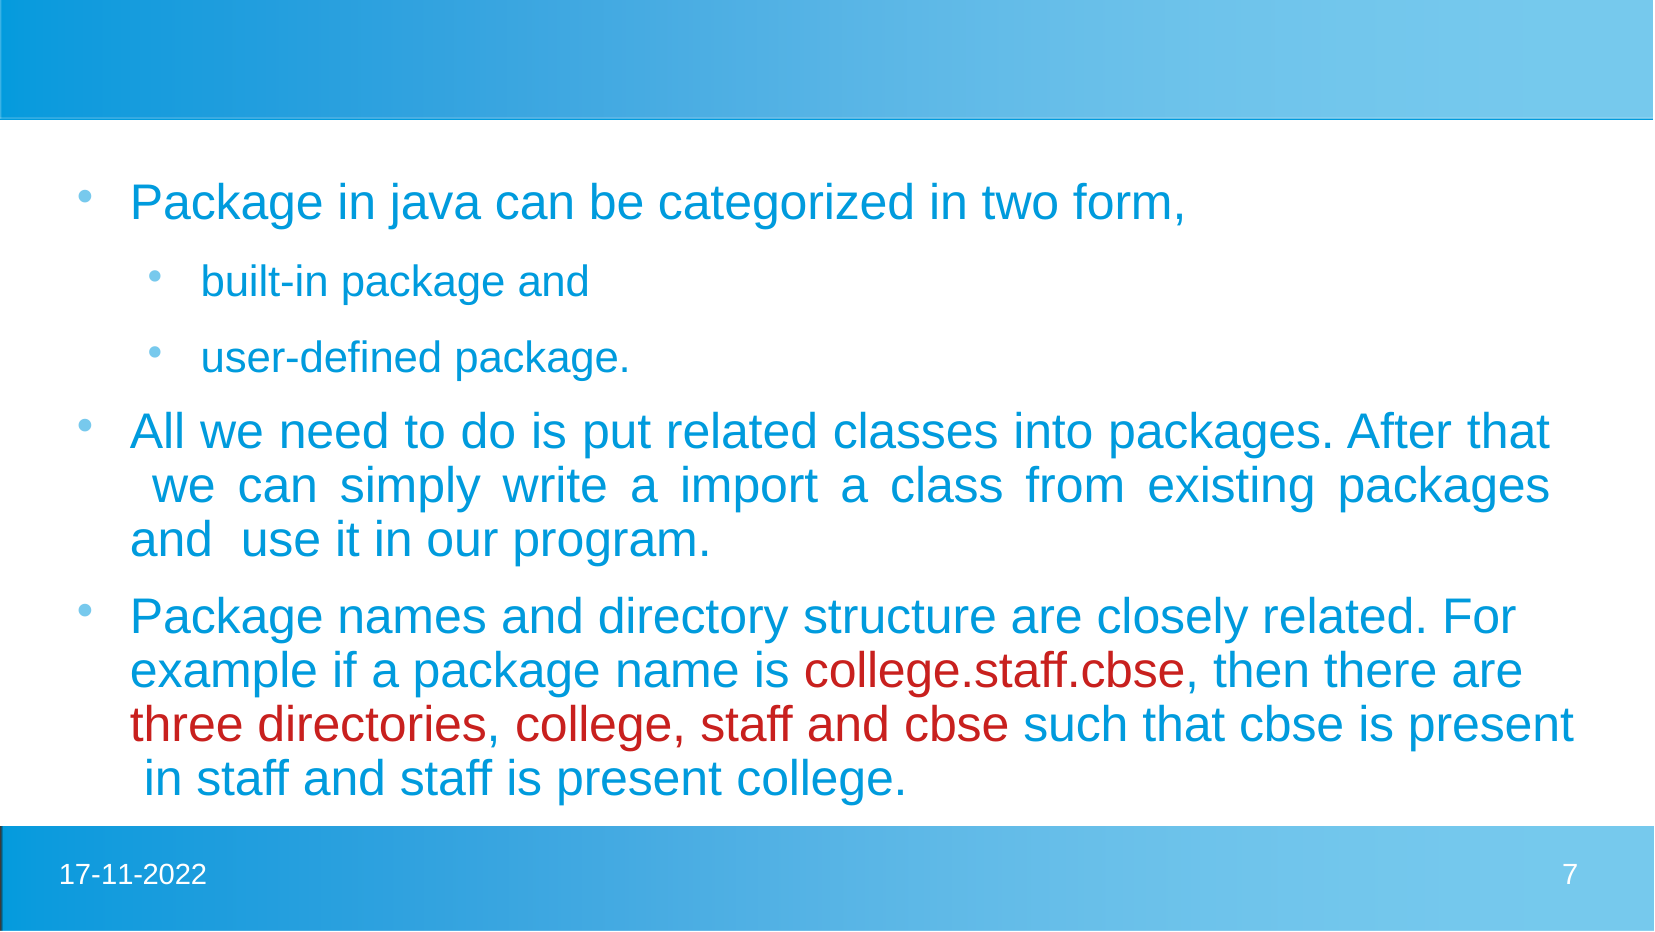

Package in java can be categorized in two form,
built-in package and
user-defined package.
All we need to do is put related classes into packages. After that  we can simply write a import a class from existing packages and  use it in our program.
Package names and directory structure are closely related. For  example if a package name is college.staff.cbse, then there are  three directories, college, staff and cbse such that cbse is present  in staff and staff is present college.
17-11-2022
7